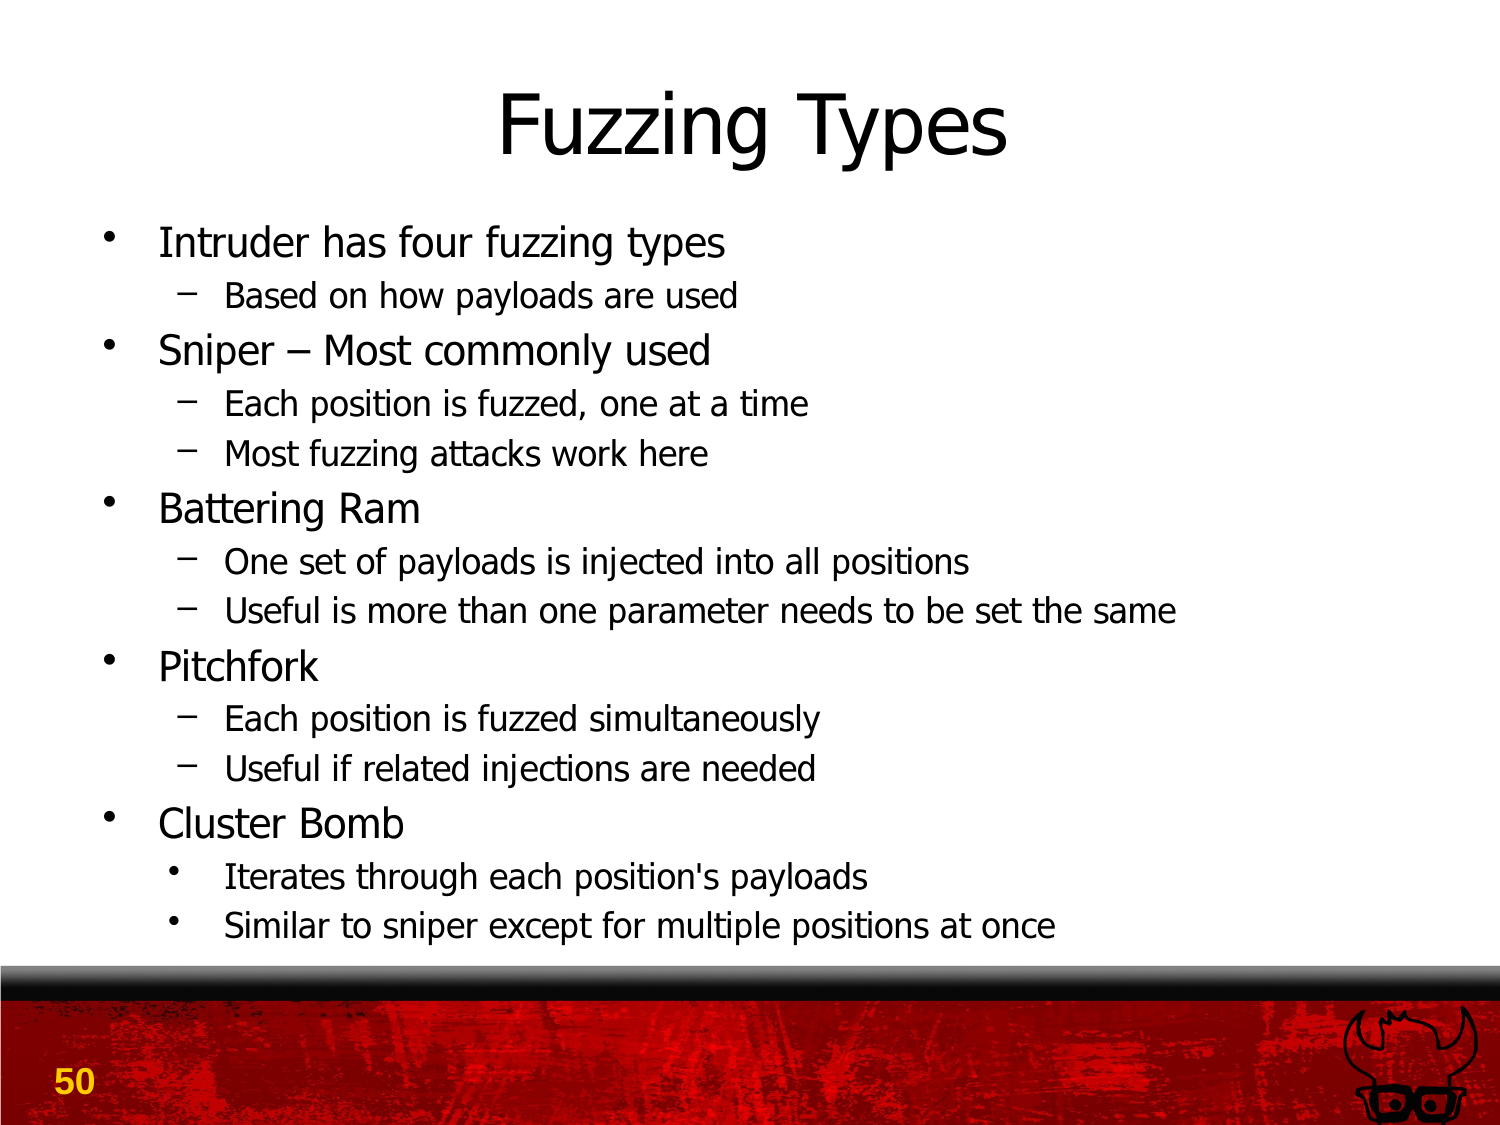

# Fuzzing Types
Intruder has four fuzzing types
Based on how payloads are used
Sniper – Most commonly used
Each position is fuzzed, one at a time
Most fuzzing attacks work here
Battering Ram
One set of payloads is injected into all positions
Useful is more than one parameter needs to be set the same
Pitchfork
Each position is fuzzed simultaneously
Useful if related injections are needed
Cluster Bomb
Iterates through each position's payloads
Similar to sniper except for multiple positions at once